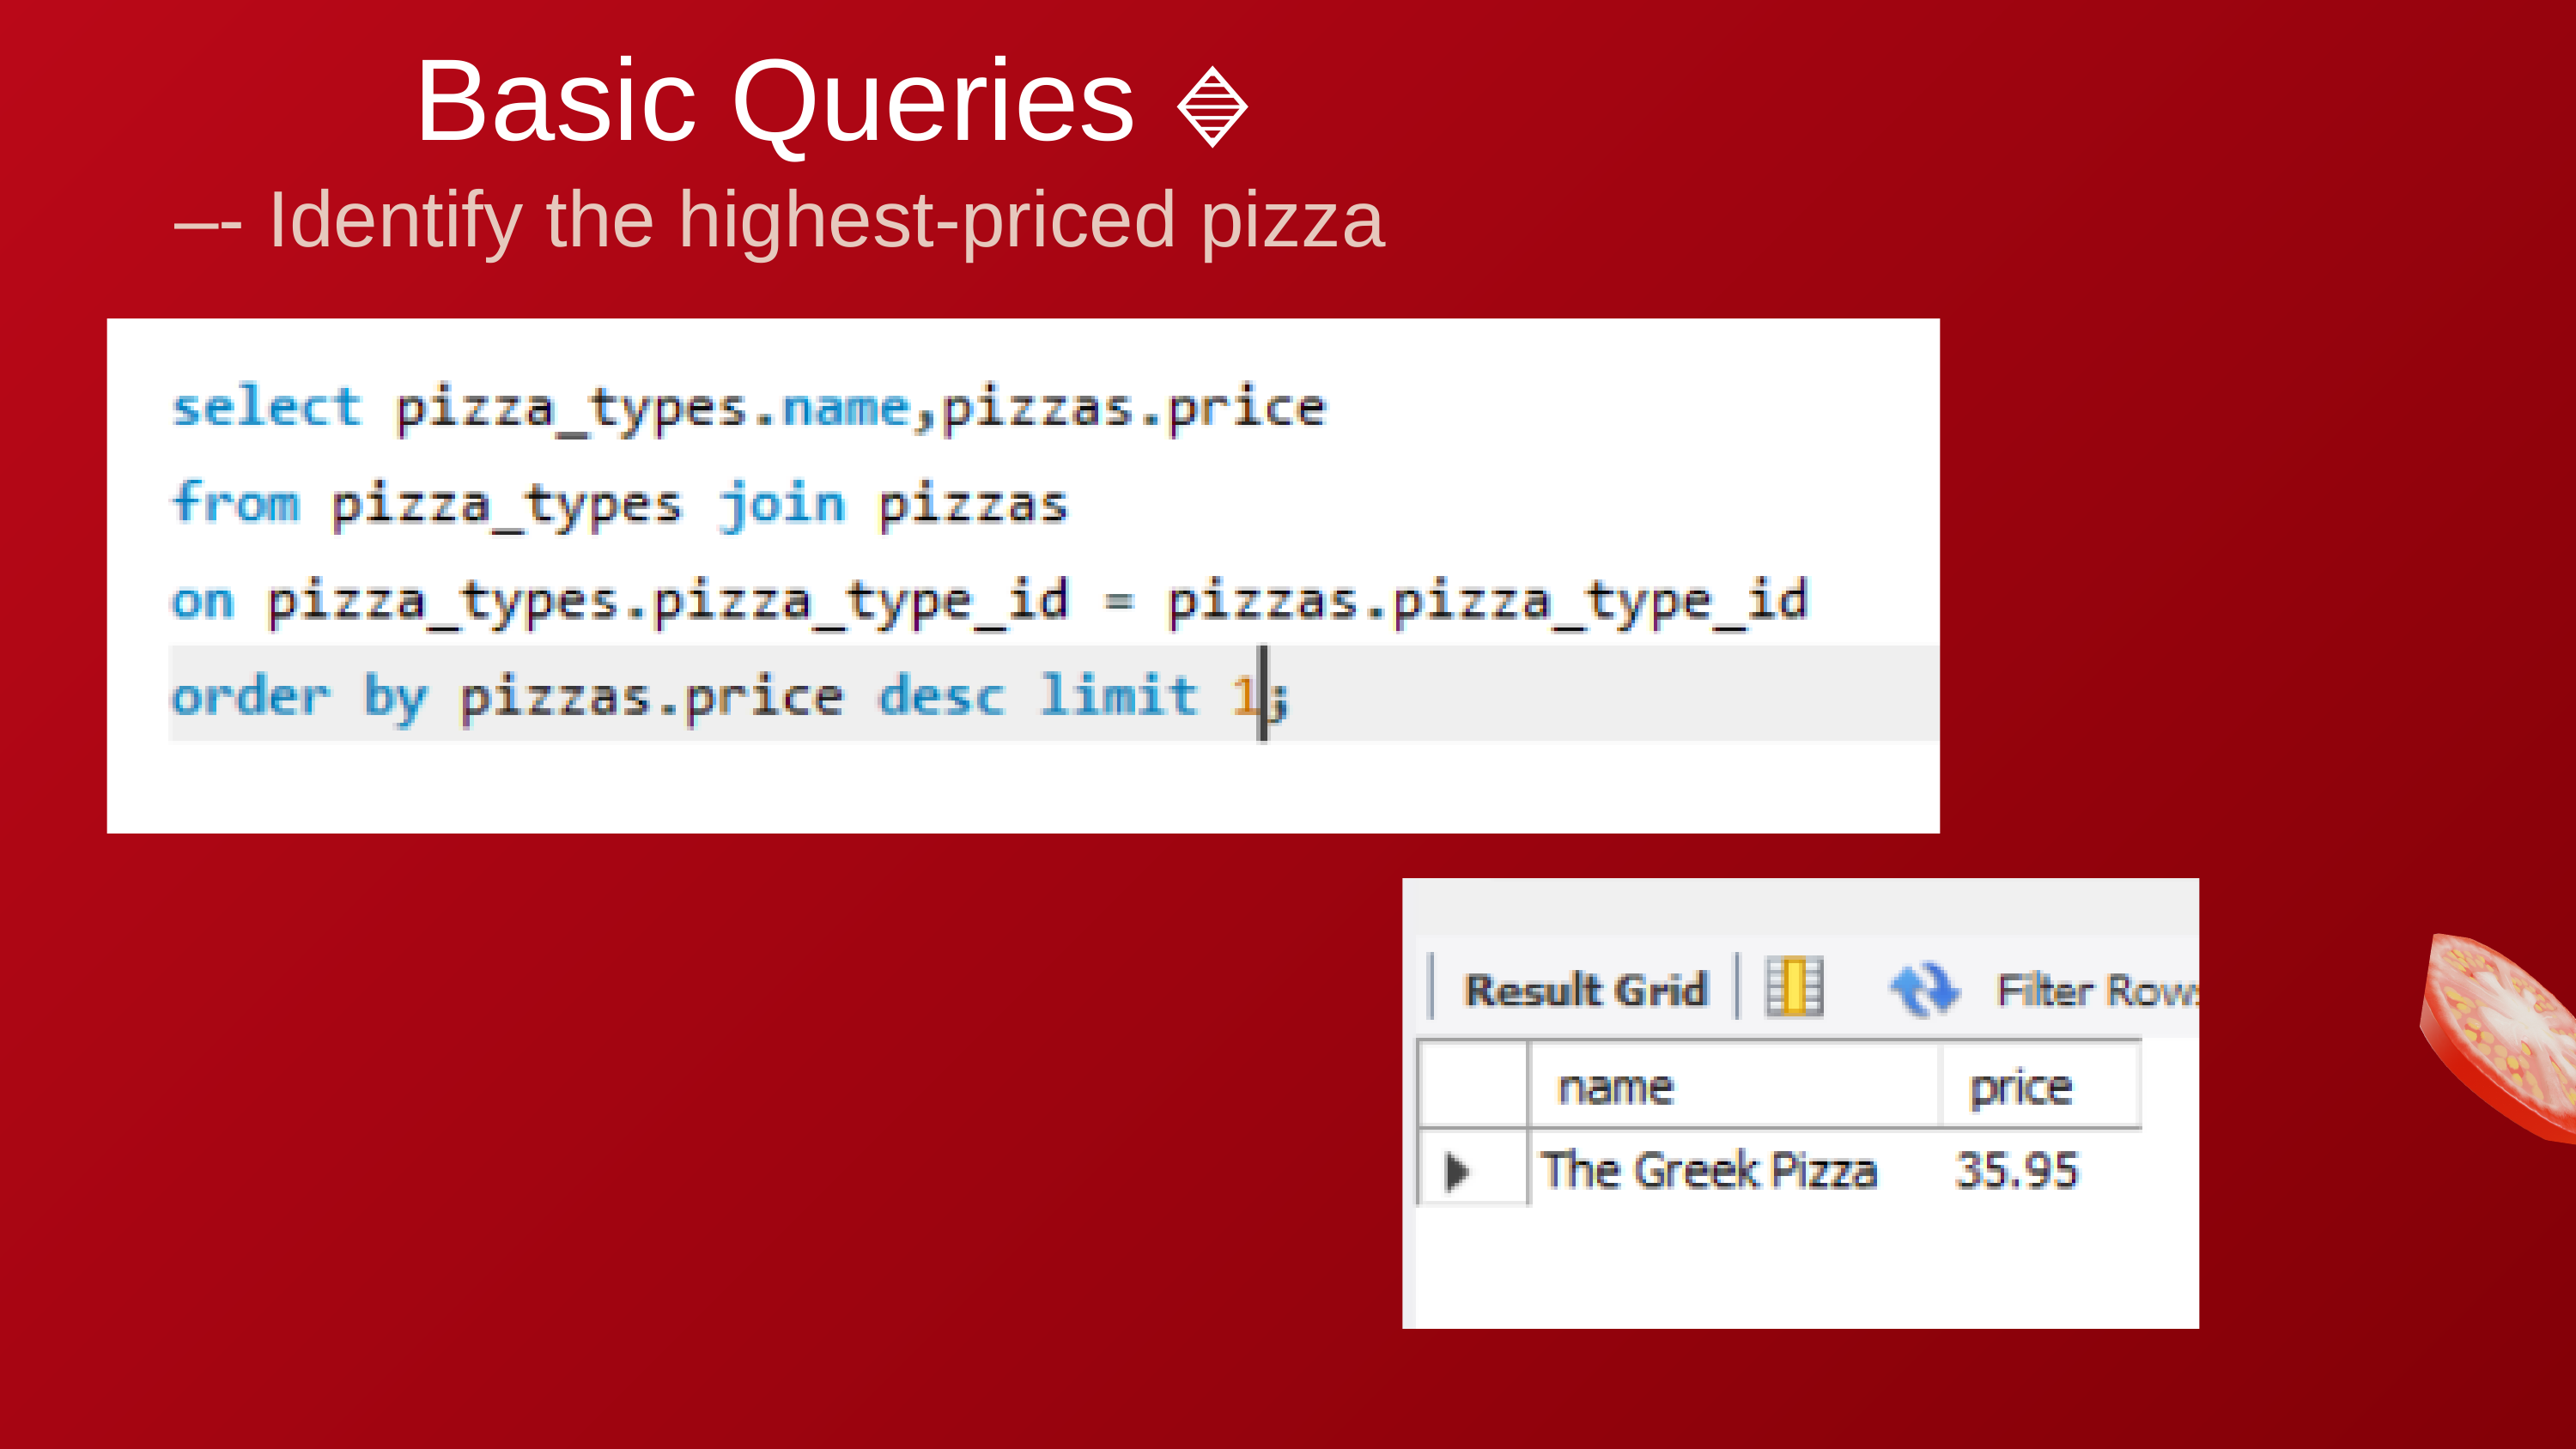

Basic Queries 🔹
–- Identify the highest-priced pizza